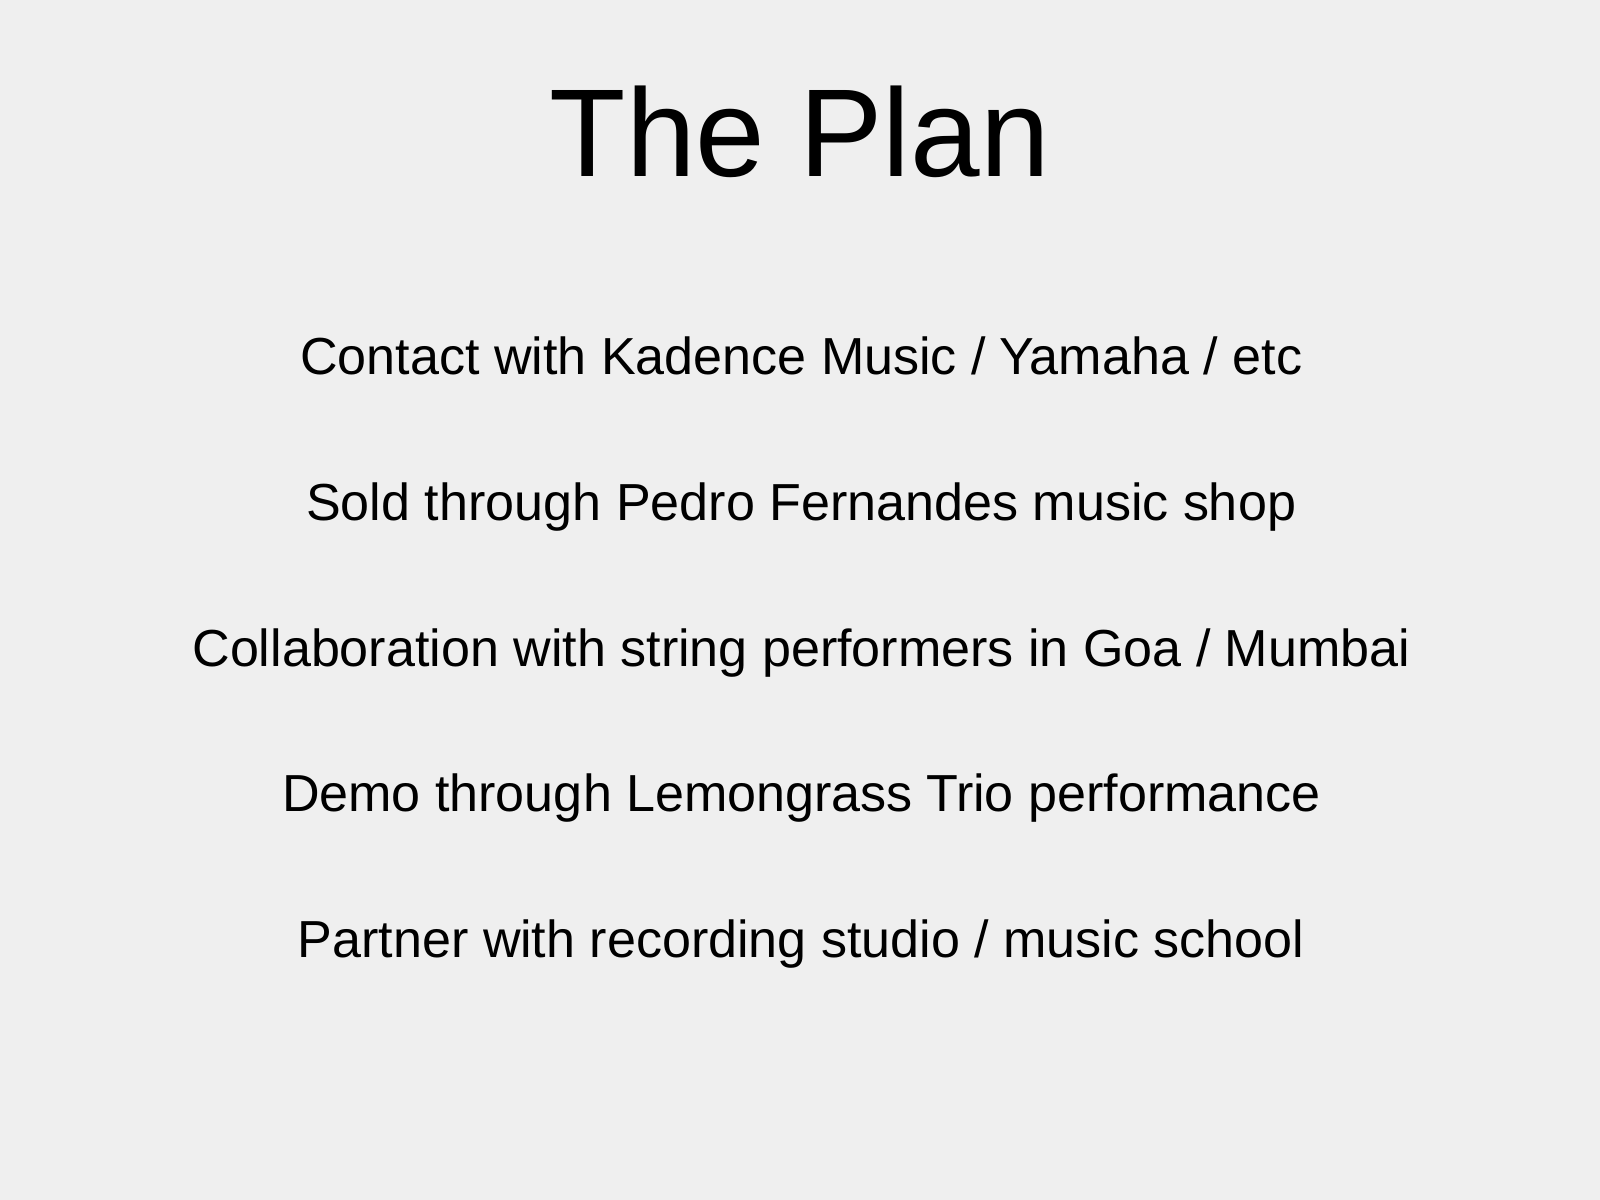

The Plan
Contact with Kadence Music / Yamaha / etc

Sold through Pedro Fernandes music shop

Collaboration with string performers in Goa / Mumbai

Demo through Lemongrass Trio performance

Partner with recording studio / music school